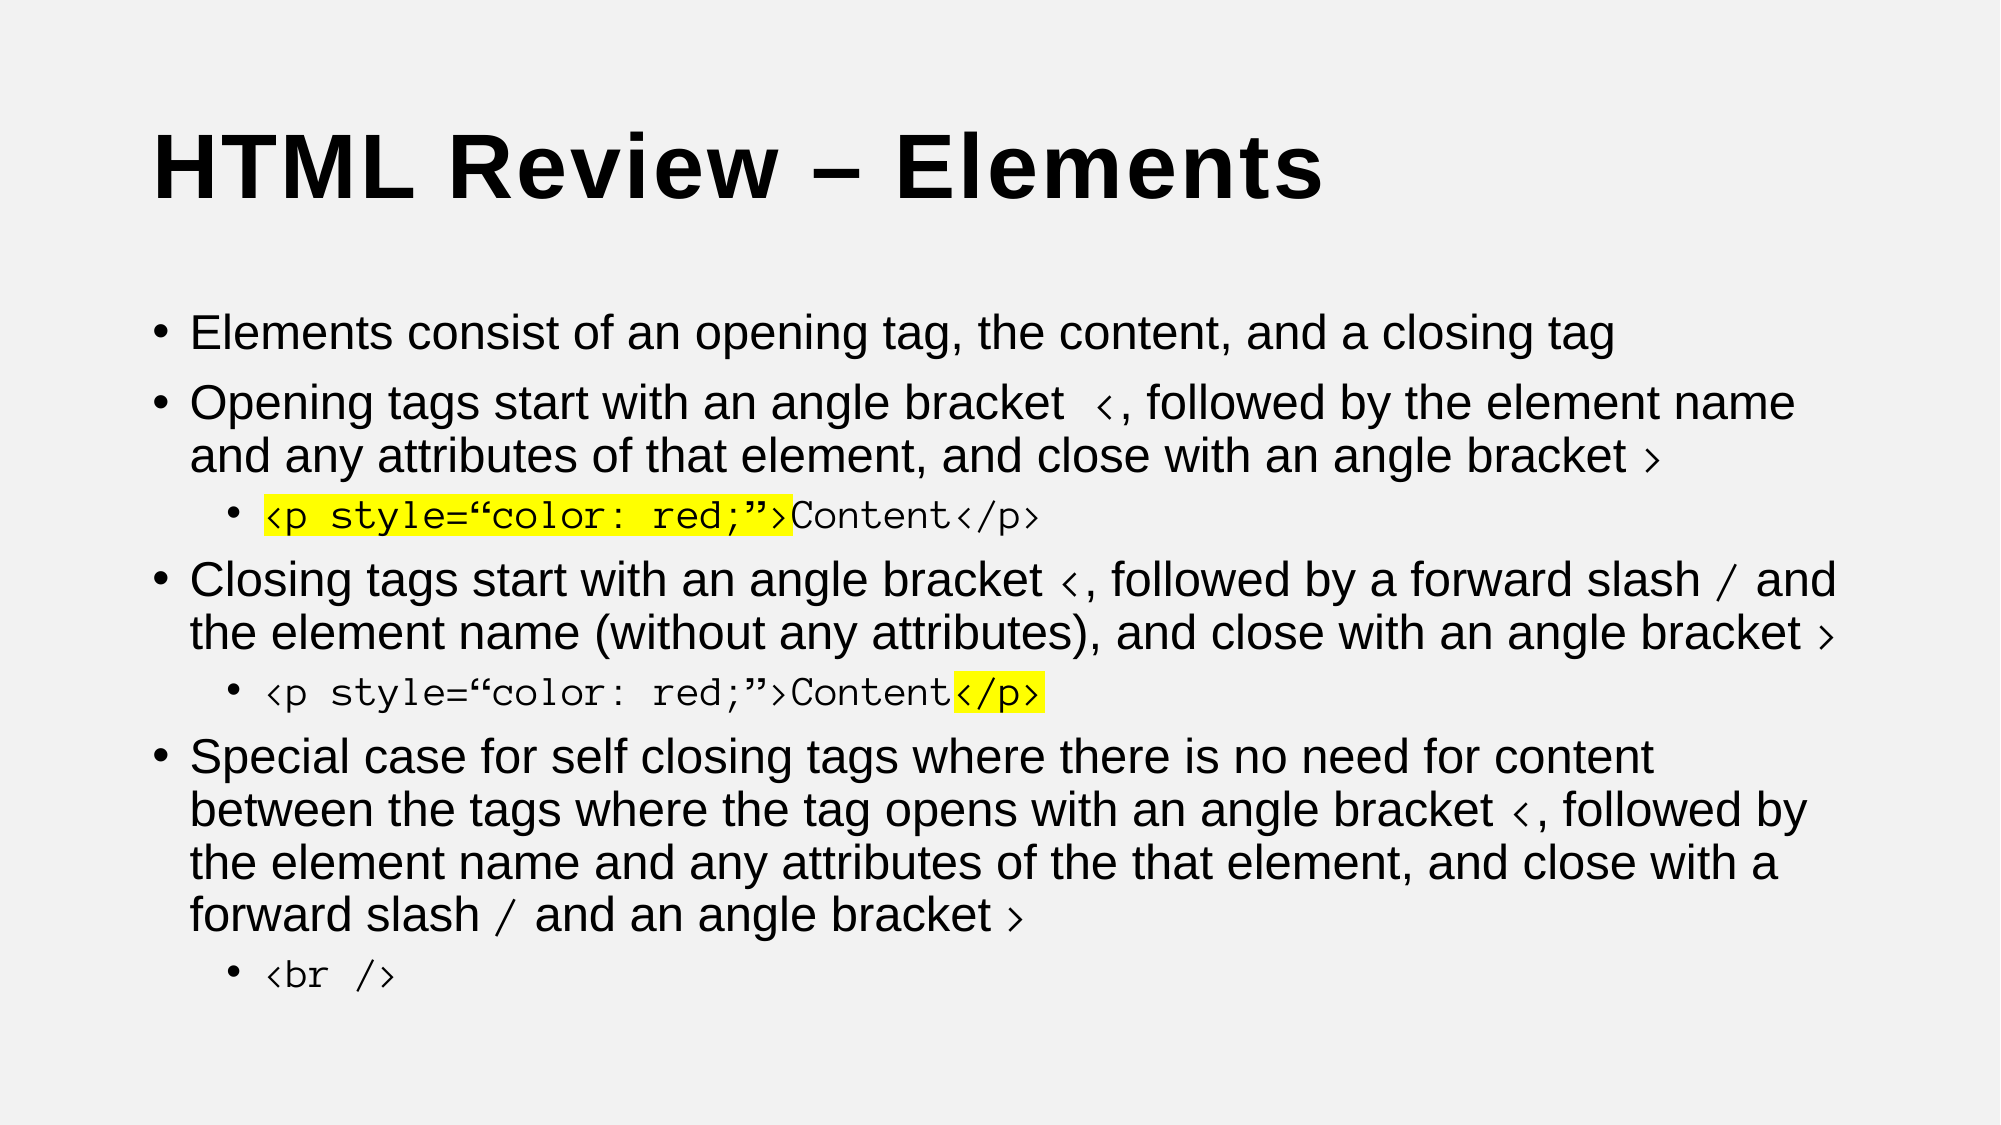

# HTML Review – Elements
Elements consist of an opening tag, the content, and a closing tag
Opening tags start with an angle bracket  <, followed by the element name and any attributes of that element, and close with an angle bracket >
<p style=“color: red;”>Content</p>
Closing tags start with an angle bracket <, followed by a forward slash / and the element name (without any attributes), and close with an angle bracket >
<p style=“color: red;”>Content</p>
Special case for self closing tags where there is no need for content between the tags where the tag opens with an angle bracket <, followed by the element name and any attributes of the that element, and close with a forward slash / and an angle bracket >
<br />